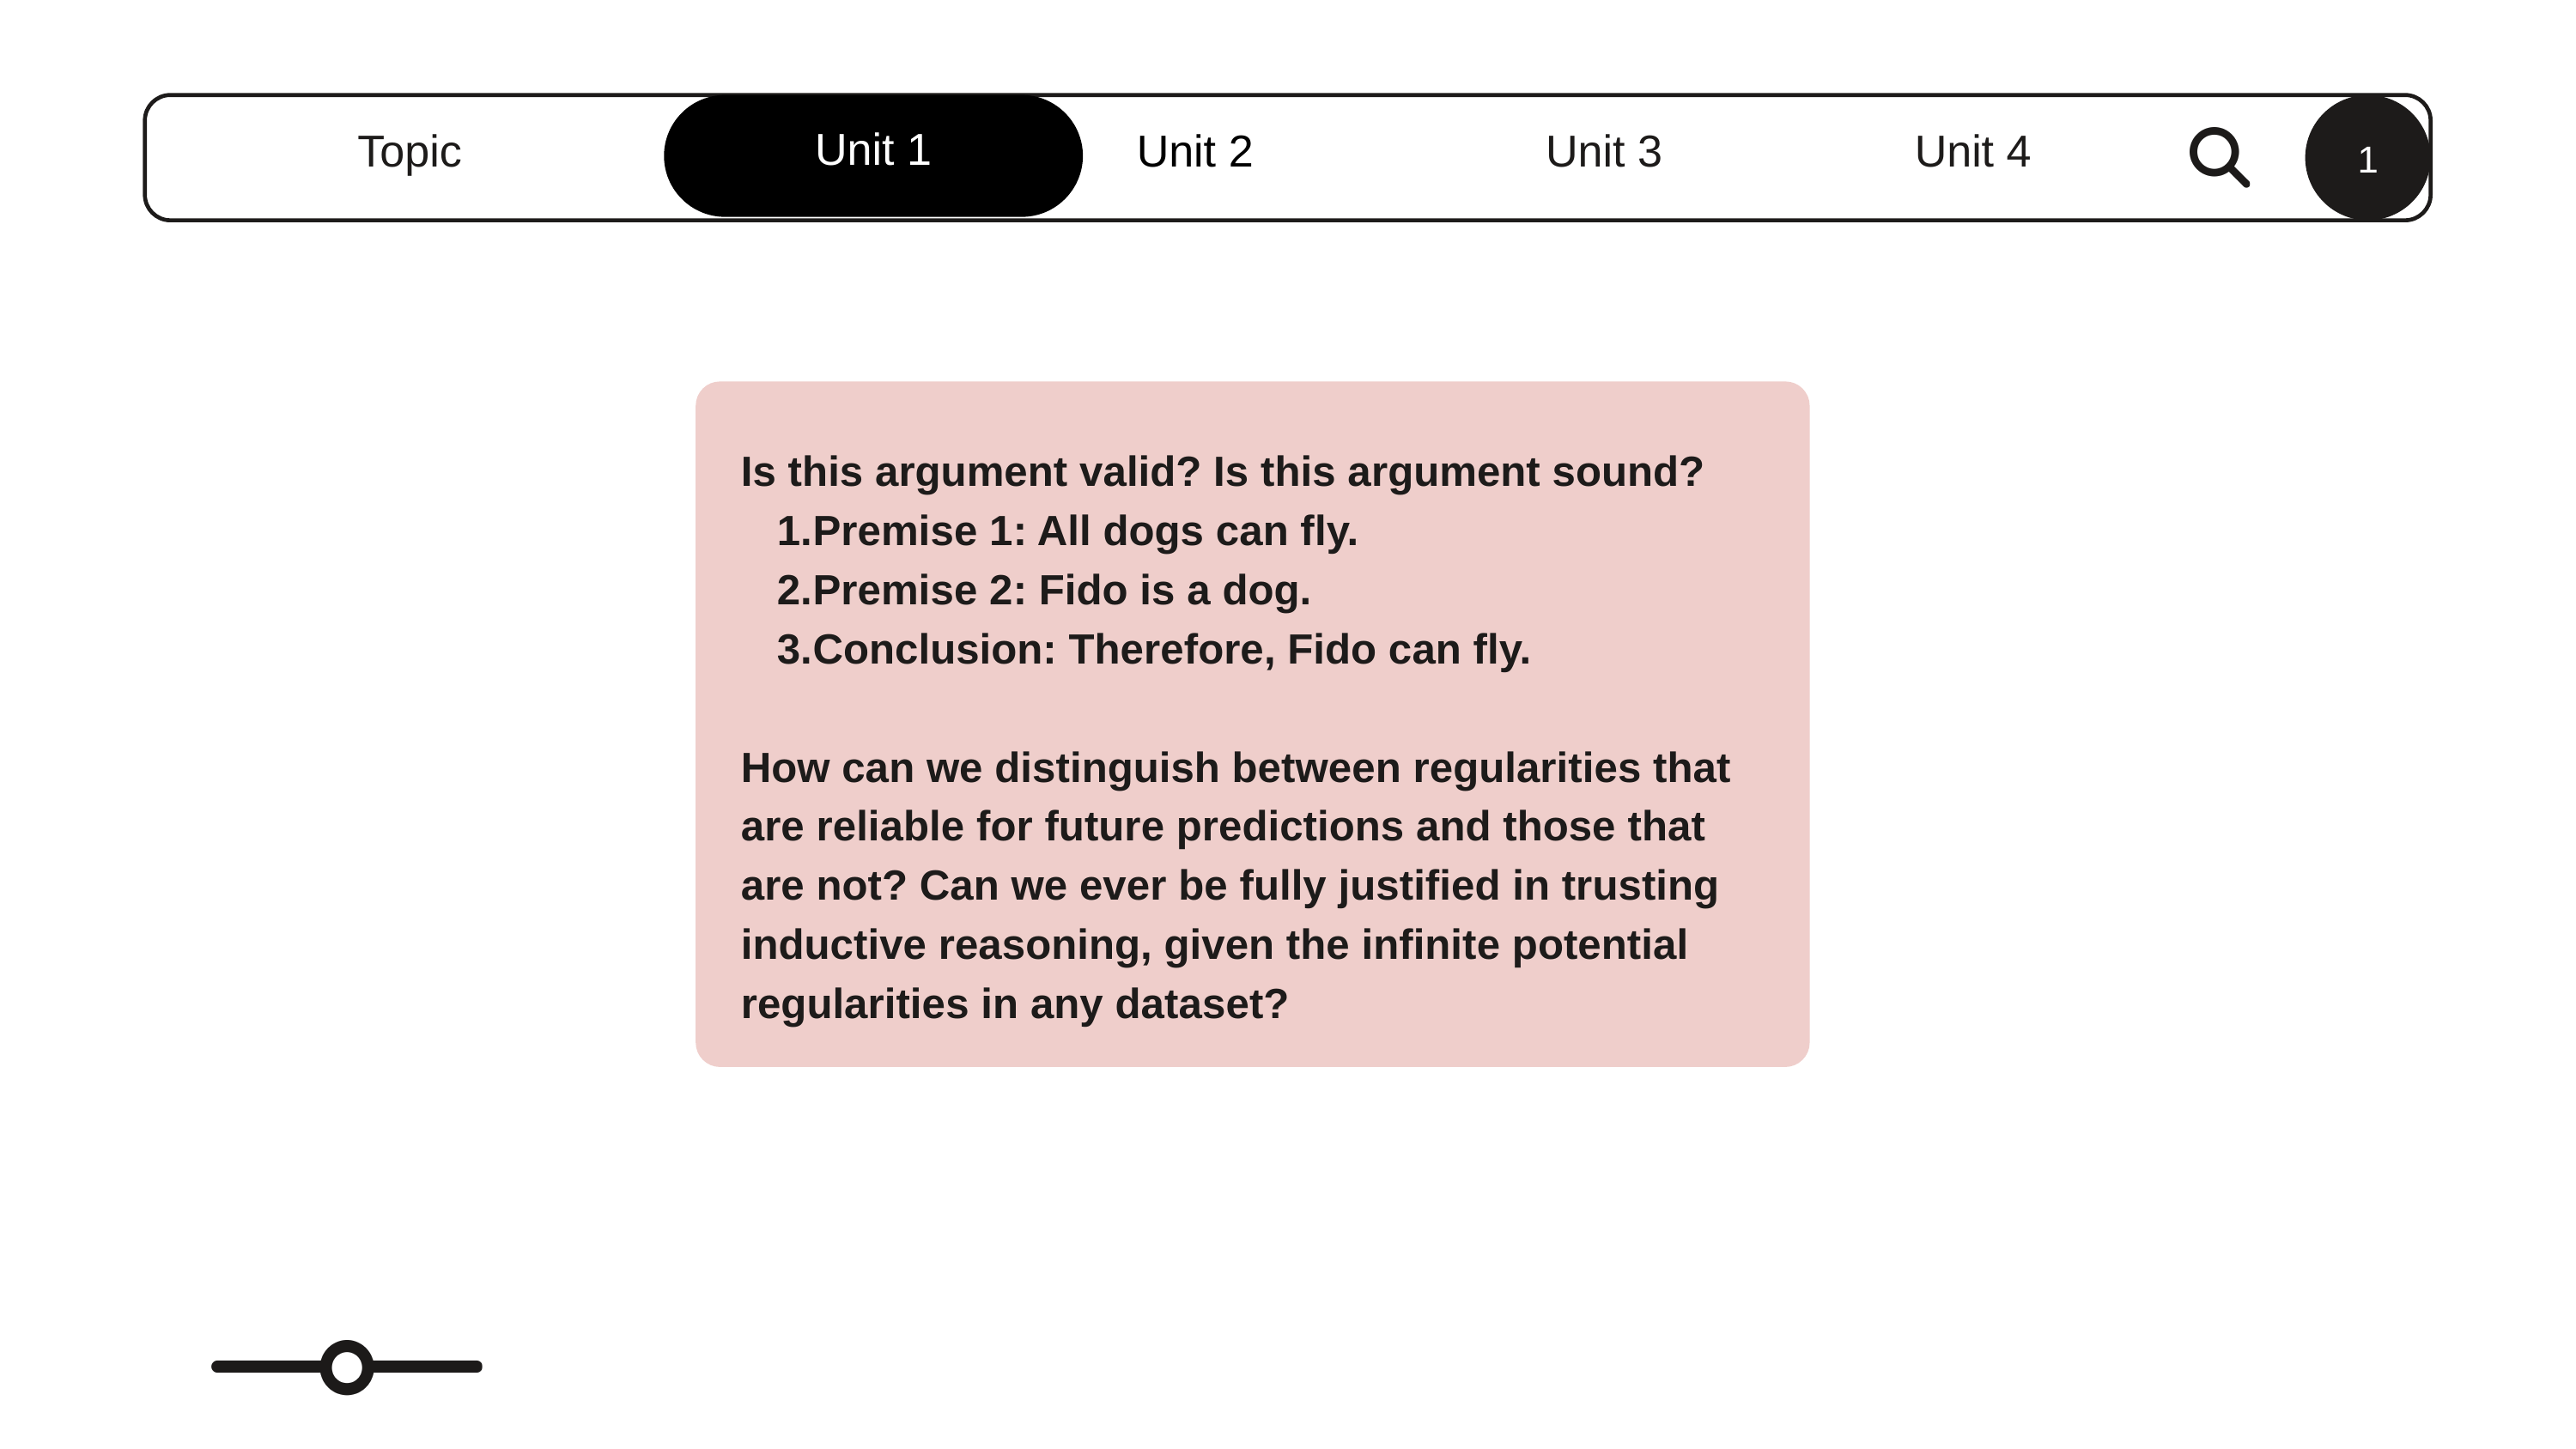

Unit 1

1

Unit 2

Topic

Unit 3

Unit 4

Is this argument valid? Is this argument sound?
Premise 1: All dogs can fly.
Premise 2: Fido is a dog.
Conclusion: Therefore, Fido can fly.

How can we distinguish between regularities that are reliable for future predictions and those that are not? Can we ever be fully justified in trusting inductive reasoning, given the infinite potential regularities in any dataset?